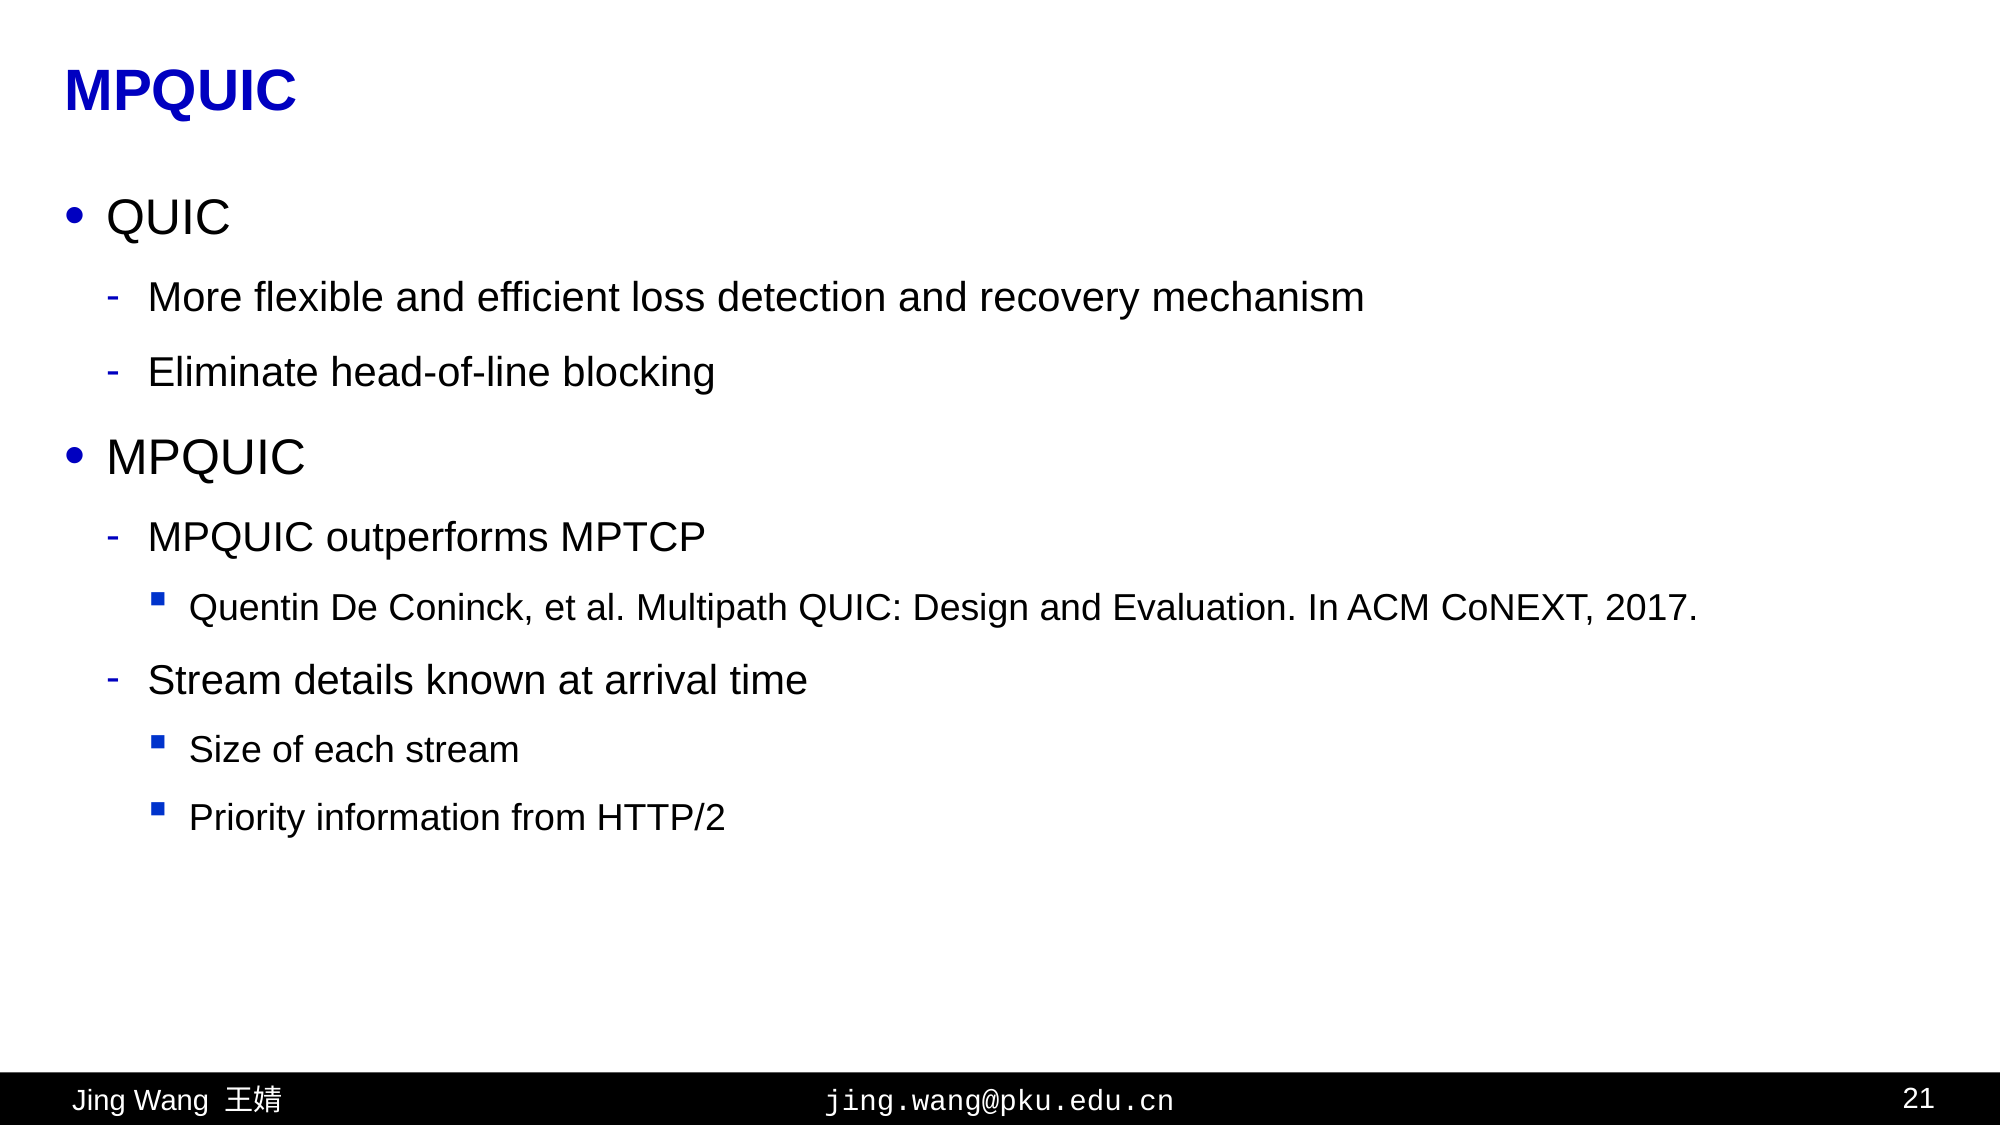

# MPQUIC
QUIC
More flexible and efficient loss detection and recovery mechanism
Eliminate head-of-line blocking
MPQUIC
MPQUIC outperforms MPTCP
Quentin De Coninck, et al. Multipath QUIC: Design and Evaluation. In ACM CoNEXT, 2017.
Stream details known at arrival time
Size of each stream
Priority information from HTTP/2